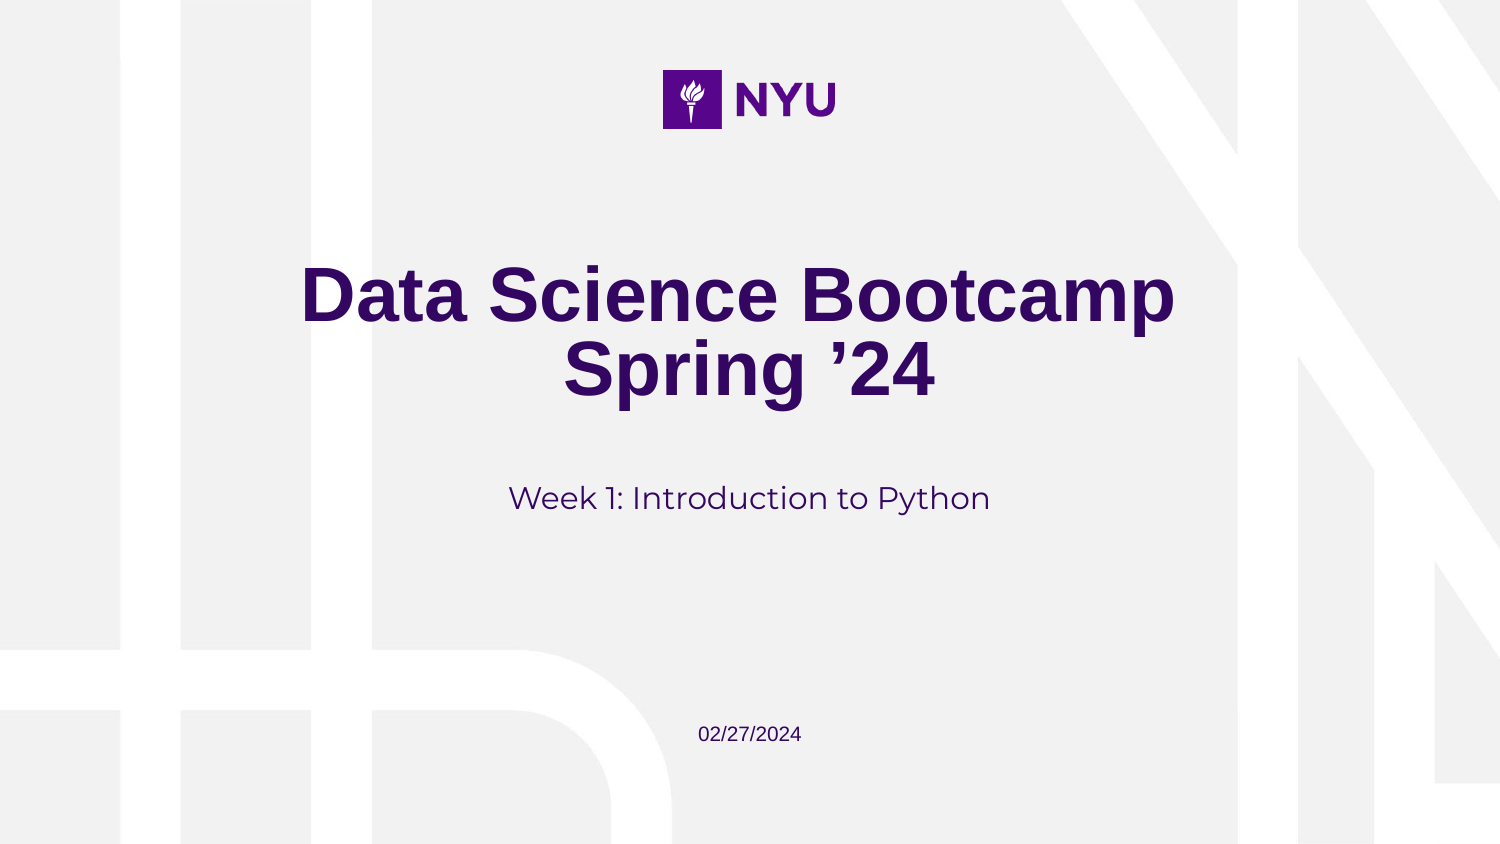

# Data Science Bootcamp
Spring ’24
Week 1: Introduction to Python
02/27/2024